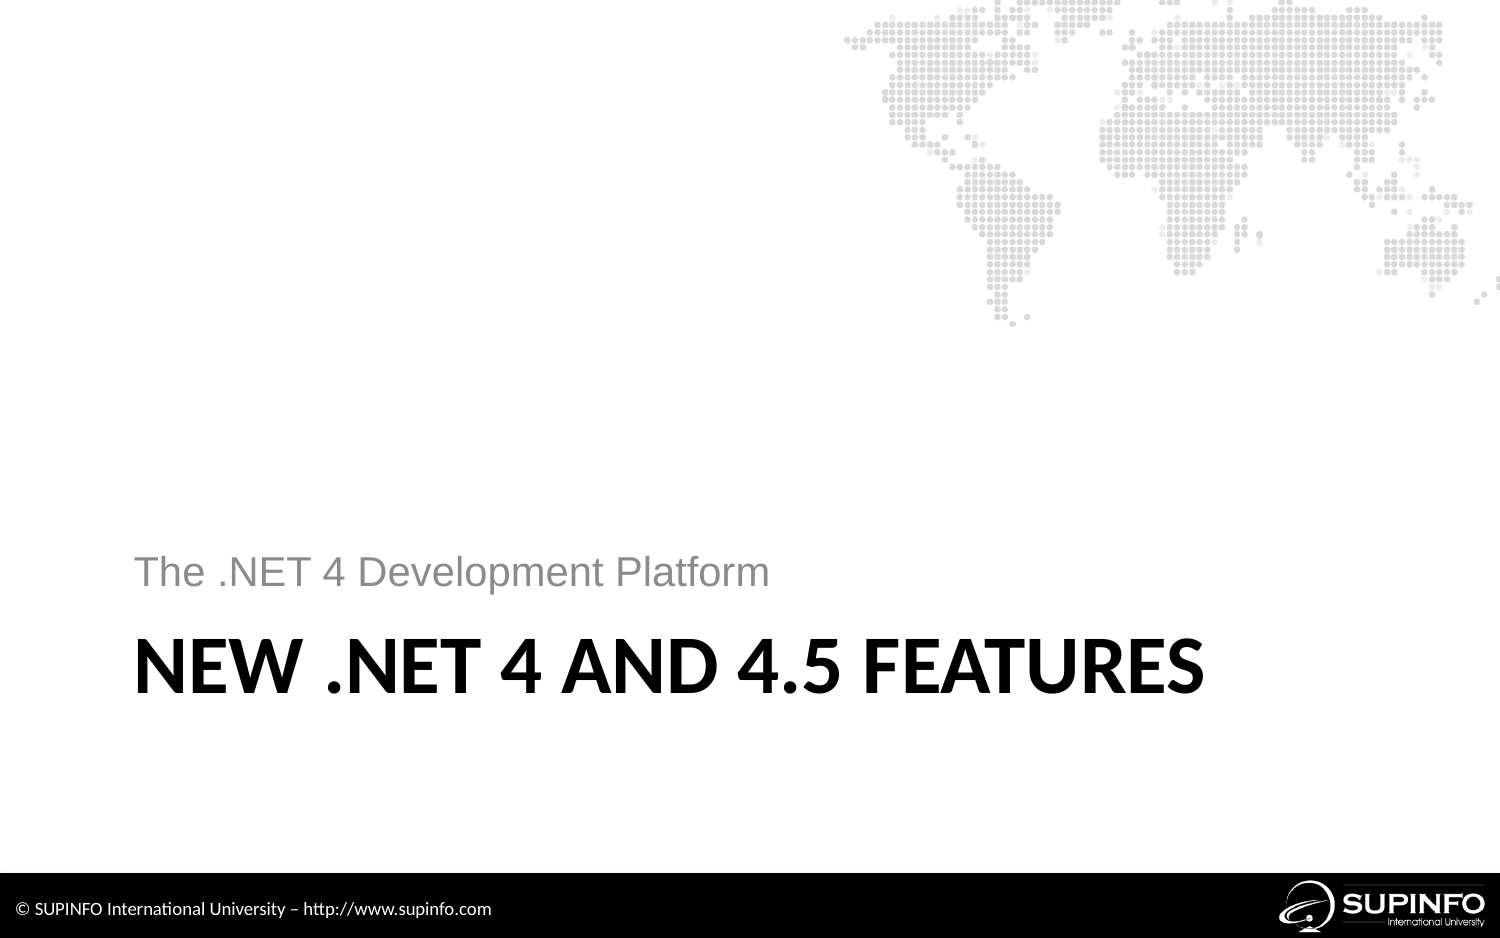

The .NET 4 Development Platform
# New .net 4 and 4.5 features